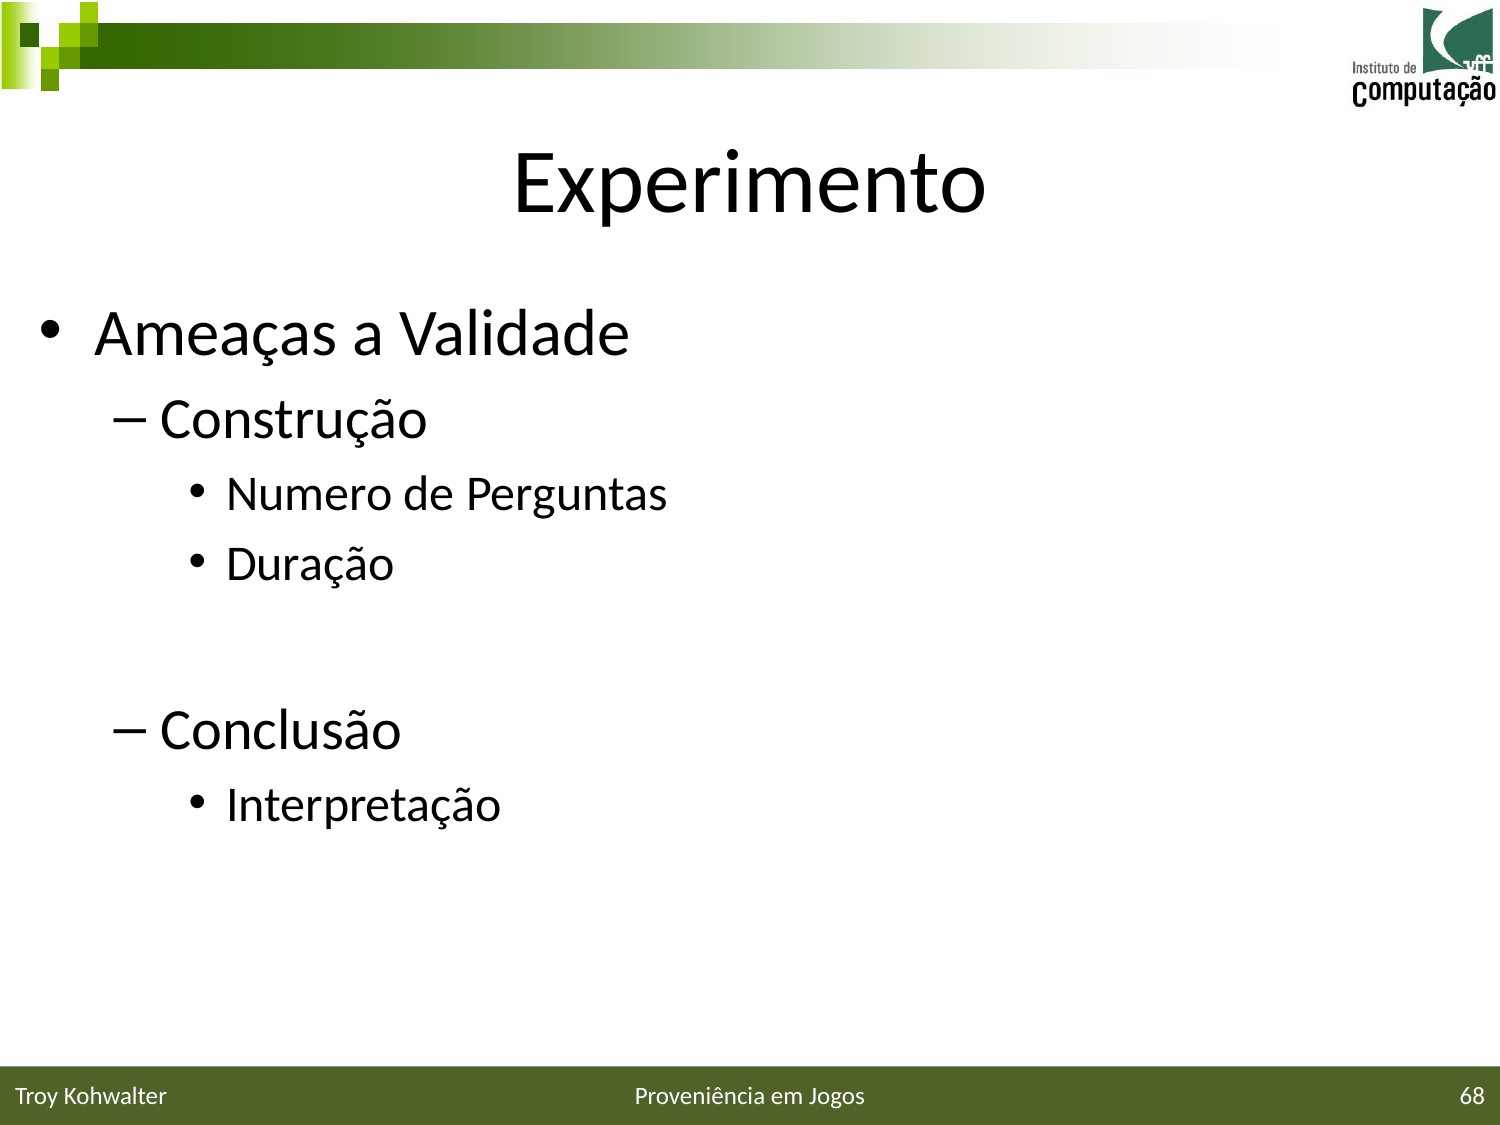

# Experimento
Ameaças a Validade
Construção
Numero de Perguntas
Duração

Conclusão
Interpretação
Troy Kohwalter
Proveniência em Jogos
68